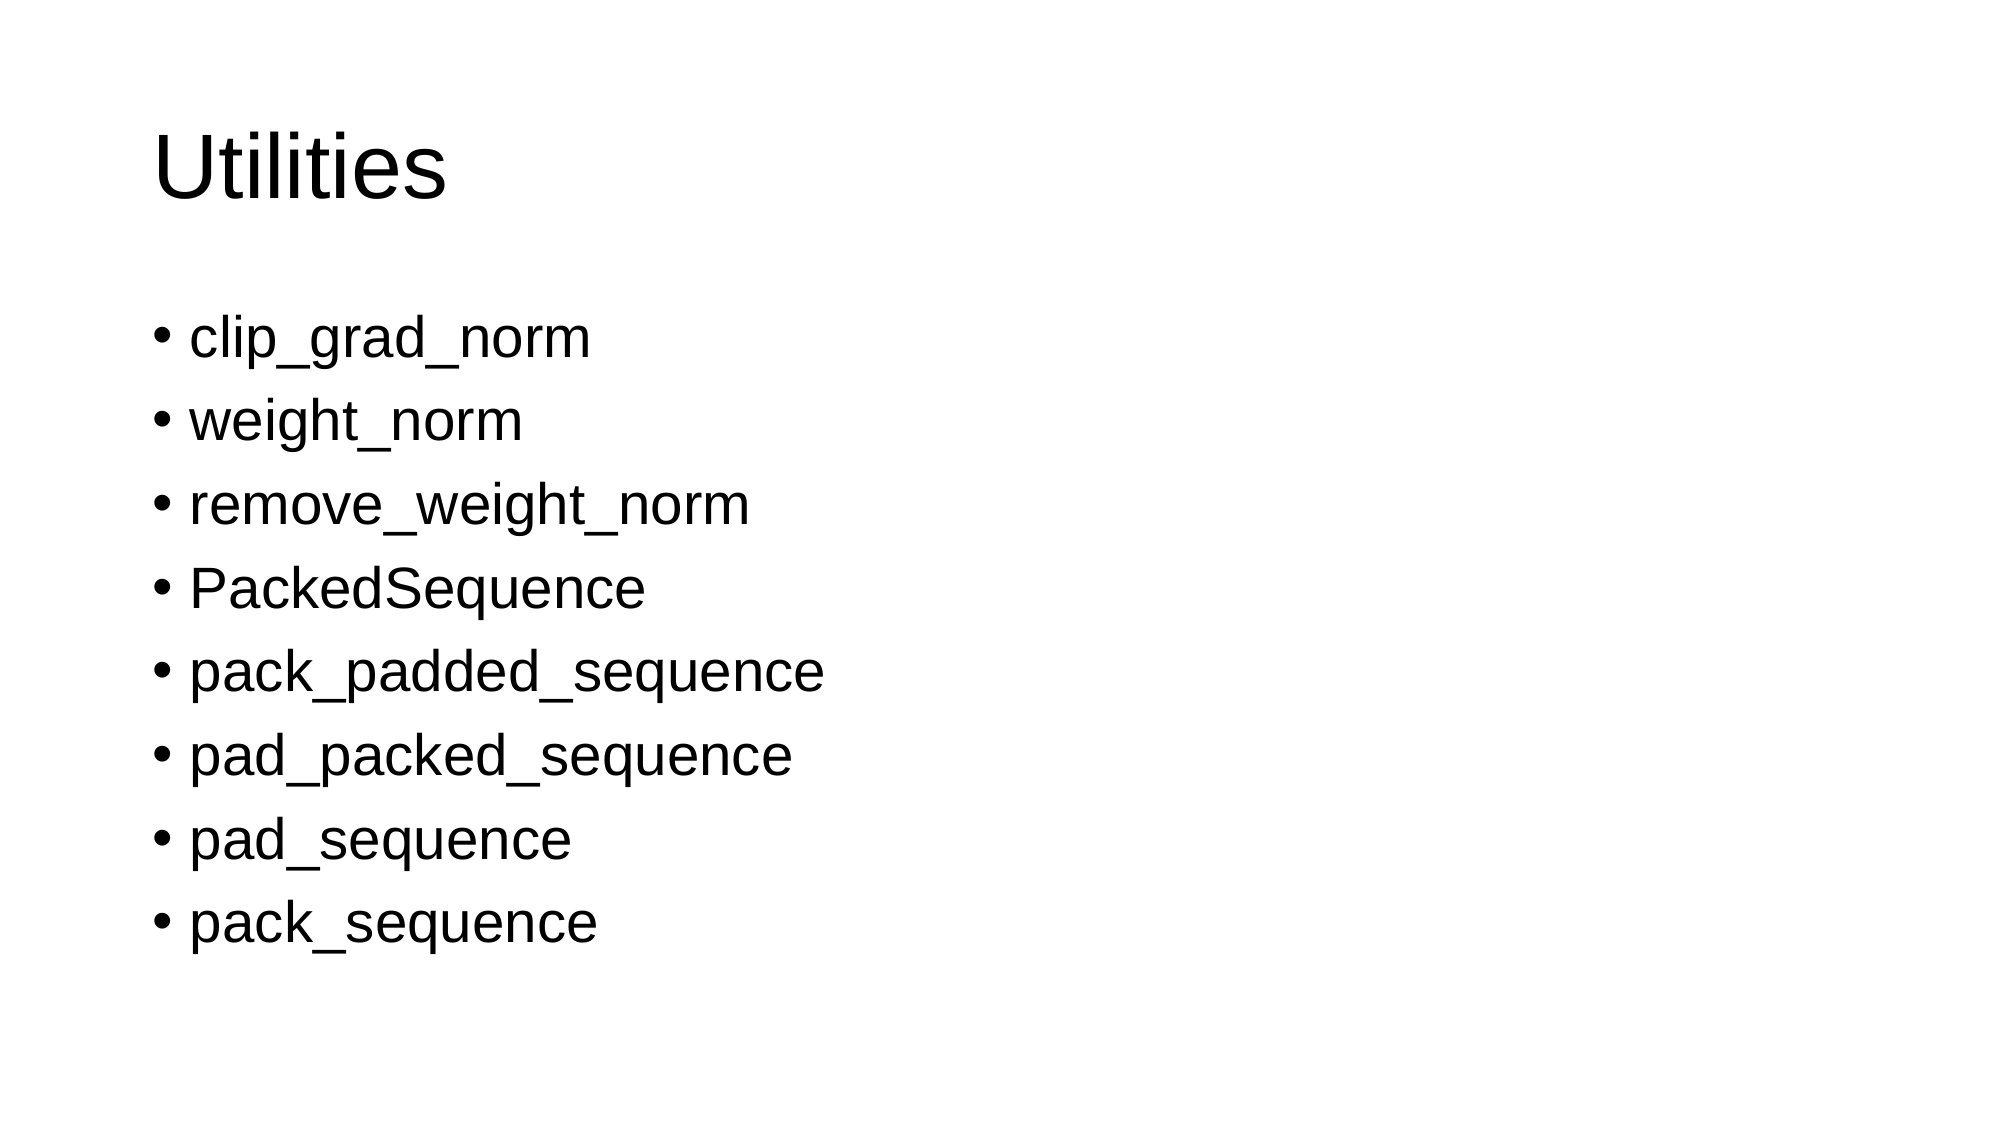

# Utilities
clip_grad_norm
weight_norm
remove_weight_norm
PackedSequence
pack_padded_sequence
pad_packed_sequence
pad_sequence
pack_sequence